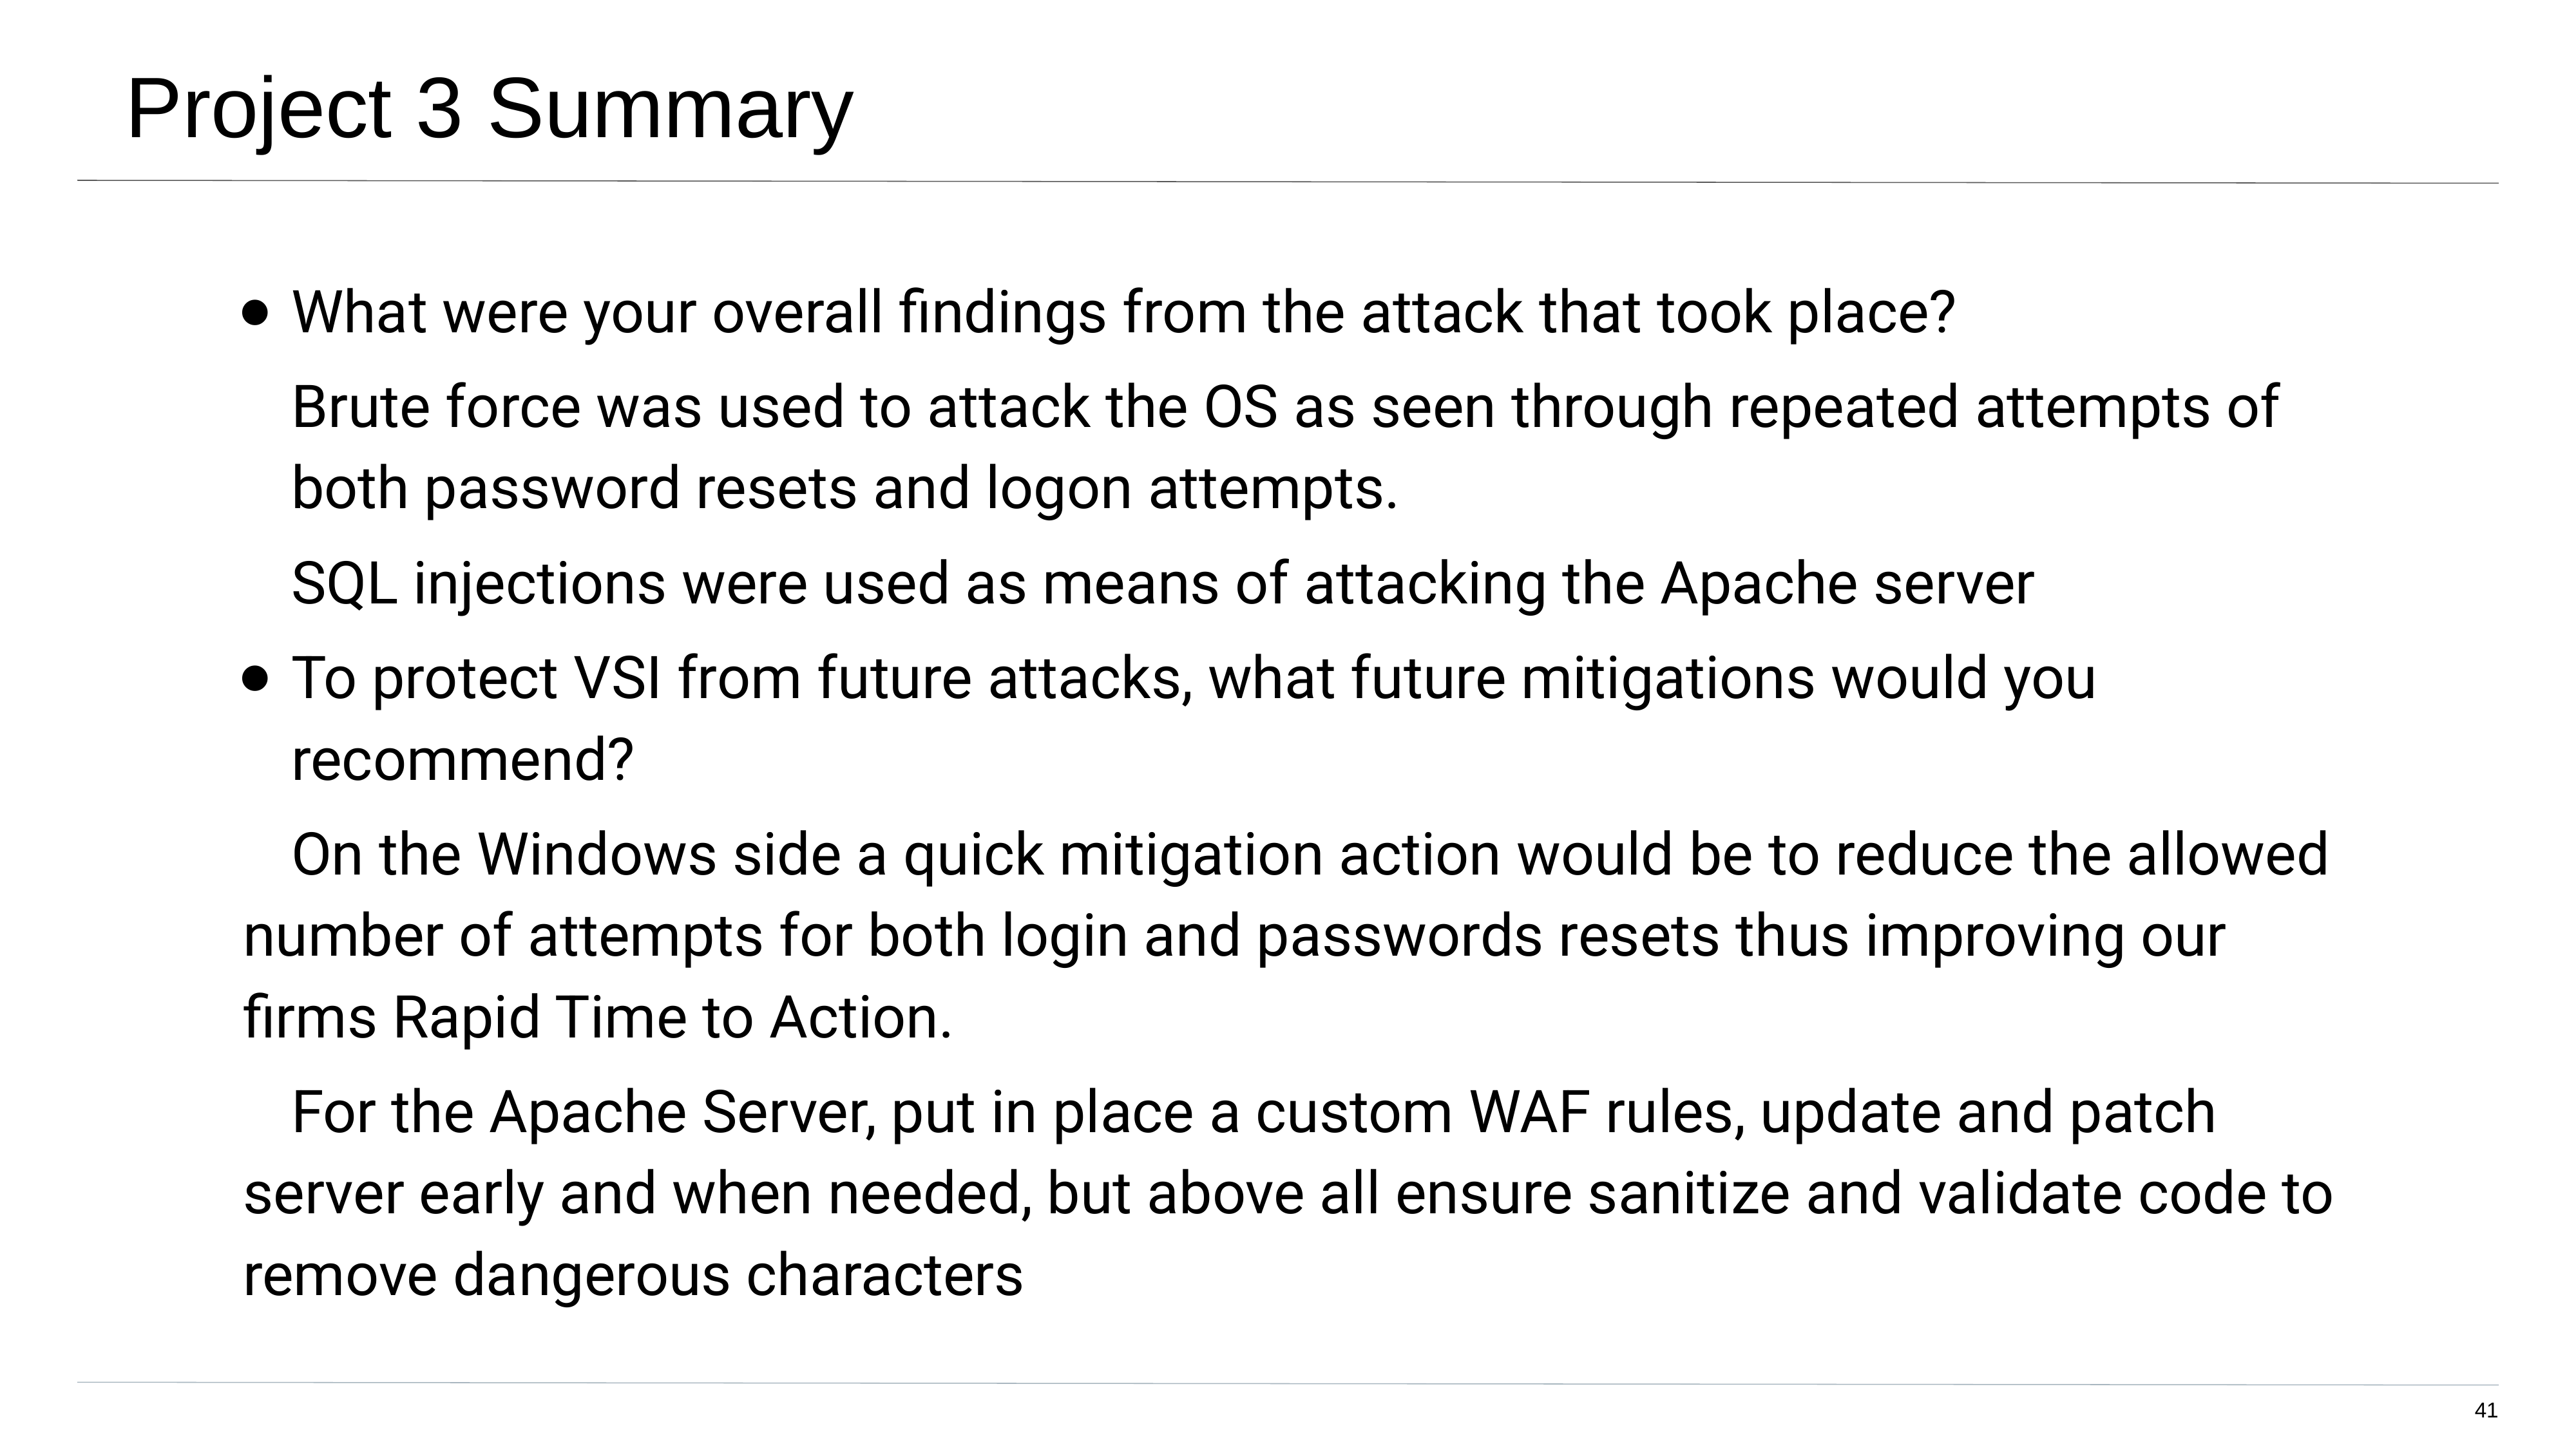

# Project 3 Summary
What were your overall findings from the attack that took place?
Brute force was used to attack the OS as seen through repeated attempts of both password resets and logon attempts.
SQL injections were used as means of attacking the Apache server
To protect VSI from future attacks, what future mitigations would you recommend?
On the Windows side a quick mitigation action would be to reduce the allowed number of attempts for both login and passwords resets thus improving our firms Rapid Time to Action.
For the Apache Server, put in place a custom WAF rules, update and patch server early and when needed, but above all ensure sanitize and validate code to remove dangerous characters

41